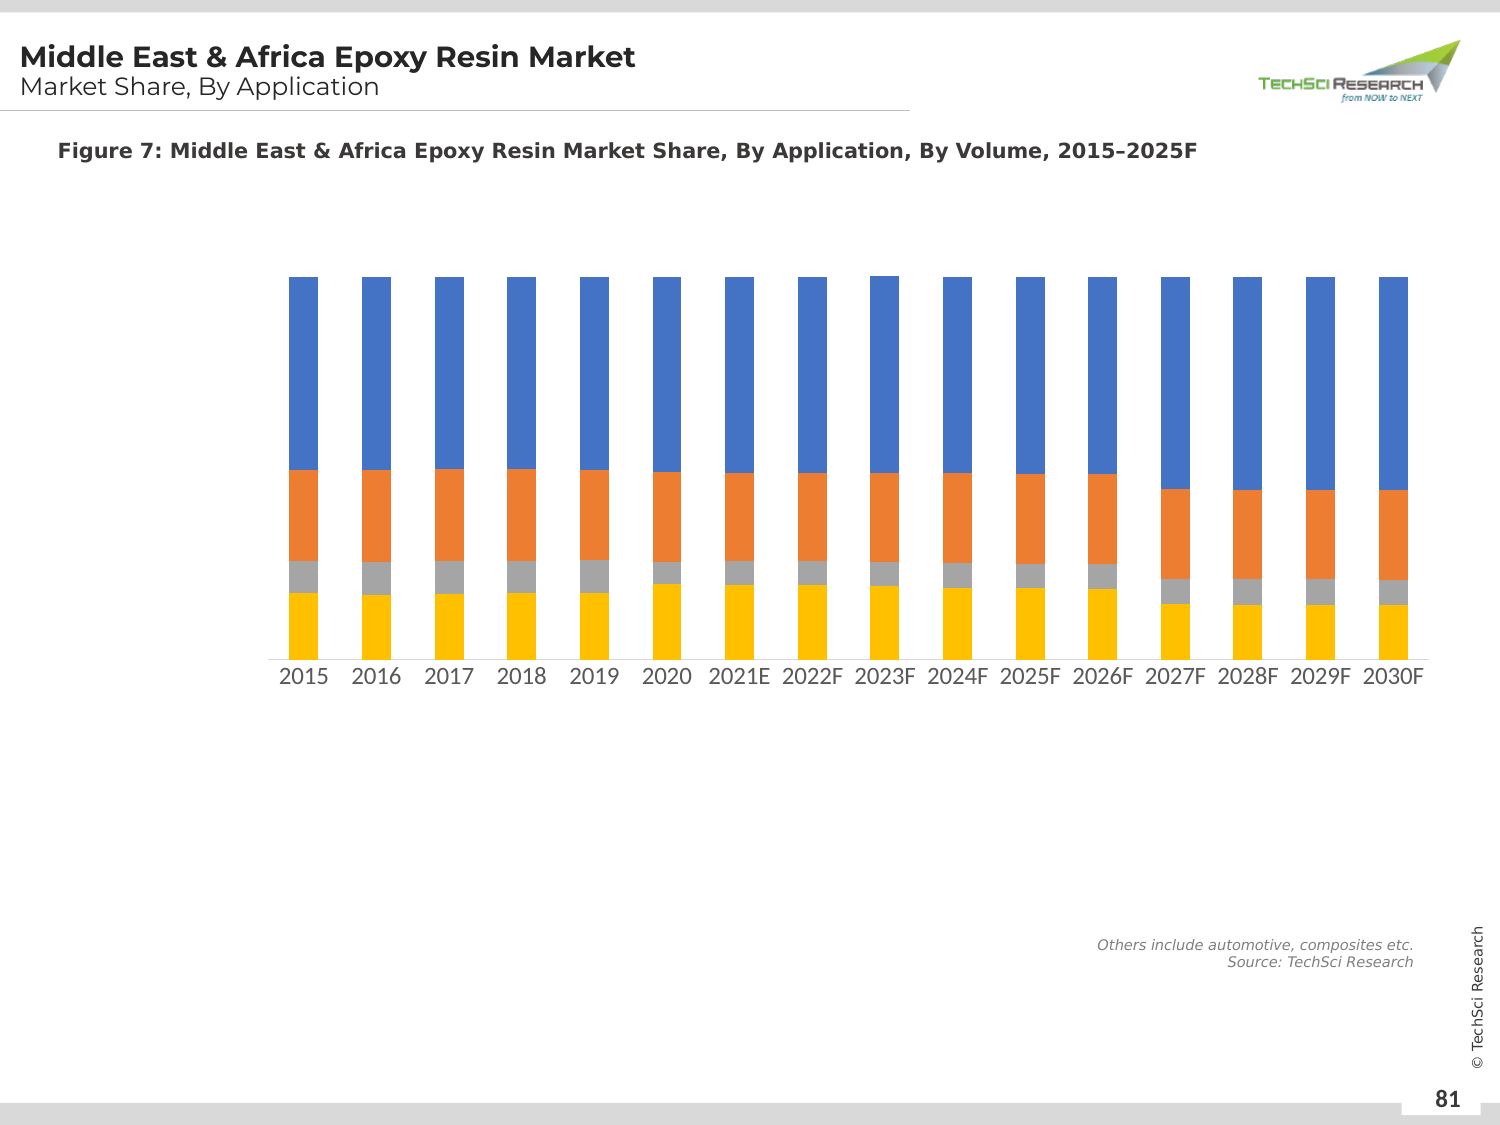

Middle East & Africa Epoxy Resin Market
Market Share, By Application
Figure 7: Middle East & Africa Epoxy Resin Market Share, By Application, By Volume, 2015–2025F

### Chart

| Category | Others | Adhesives | Electrical & Electronics | Paints & Coatings |
|---|---|---|---|---|
| 2015 | 0.17305898206696382 | 0.0852078366331502 | 0.23556546076500468 | 0.5062195501192079 |
| 2016 | 0.16942486464398818 | 0.08647461436306059 | 0.23827765859638375 | 0.5057717846562468 |
| 2017 | 0.17248365411179664 | 0.08518279767934432 | 0.23943272861221107 | 0.5028547748411456 |
| 2018 | 0.17394892708029905 | 0.08481405961743857 | 0.2376444314982037 | 0.5035925818040585 |
| 2019 | 0.1743520258752568 | 0.08492504043008874 | 0.2350627212727829 | 0.5056602124218716 |
| 2020 | 0.1979023383768913 | 0.05702659330582302 | 0.23509857863365427 | 0.50991517652453 |
| 2021E | 0.19533299838106402 | 0.06163121755149891 | 0.23161949422207337 | 0.5113604644671468 |
| 2022F | 0.19429761332692616 | 0.06263014576325485 | 0.2308719098723904 | 0.5121469379037856 |
| 2023F | 0.1913491982432847 | 0.06352772954754367 | 0.23220304361147992 | 0.5130221632111123 |
| 2024F | 0.18695228821811102 | 0.06426484907497565 | 0.2349074975657254 | 0.5138266796494645 |
| 2025F | 0.18563346317937304 | 0.0651085141903172 | 0.23469671675013914 | 0.514514932294565 |
| 2026F | 0.18459489456159822 | 0.06561598224195338 | 0.23449500554938957 | 0.5153385127635959 |
| 2027F | 0.14403607282627187 | 0.06614769440190572 | 0.23417559979581418 | 0.5556831716862344 |
| 2028F | 0.14320665470559454 | 0.06658783232751589 | 0.23389332898385254 | 0.5563121839830371 |
| 2029F | 0.1424440189143773 | 0.06706006487162453 | 0.23353784829418894 | 0.5569971472116926 |
| 2030F | 0.14138653889346411 | 0.06749270045668937 | 0.2334730852736393 | 0.5576476753762073 |
Others include automotive, composites etc.
Source: TechSci Research